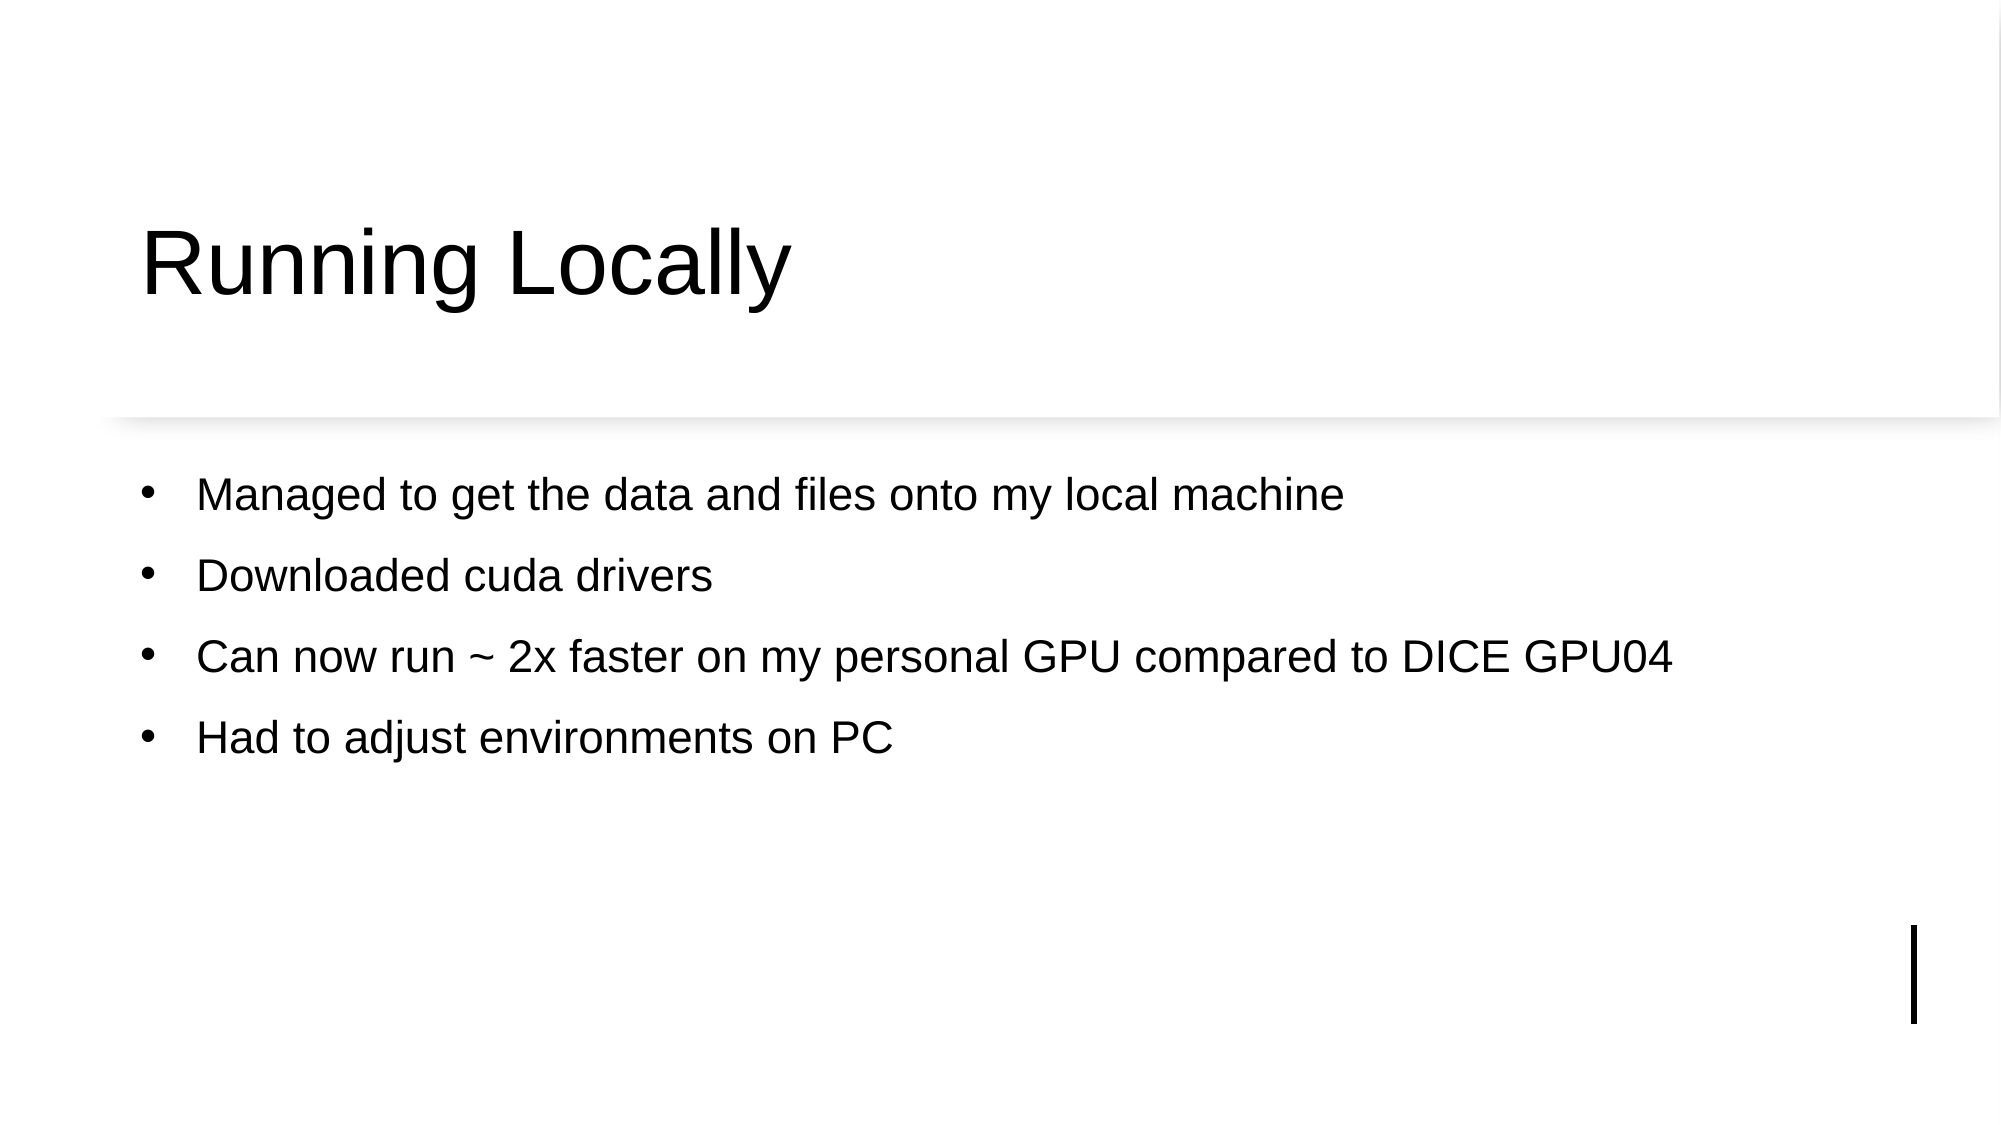

# Running Locally
Managed to get the data and files onto my local machine
Downloaded cuda drivers
Can now run ~ 2x faster on my personal GPU compared to DICE GPU04
Had to adjust environments on PC